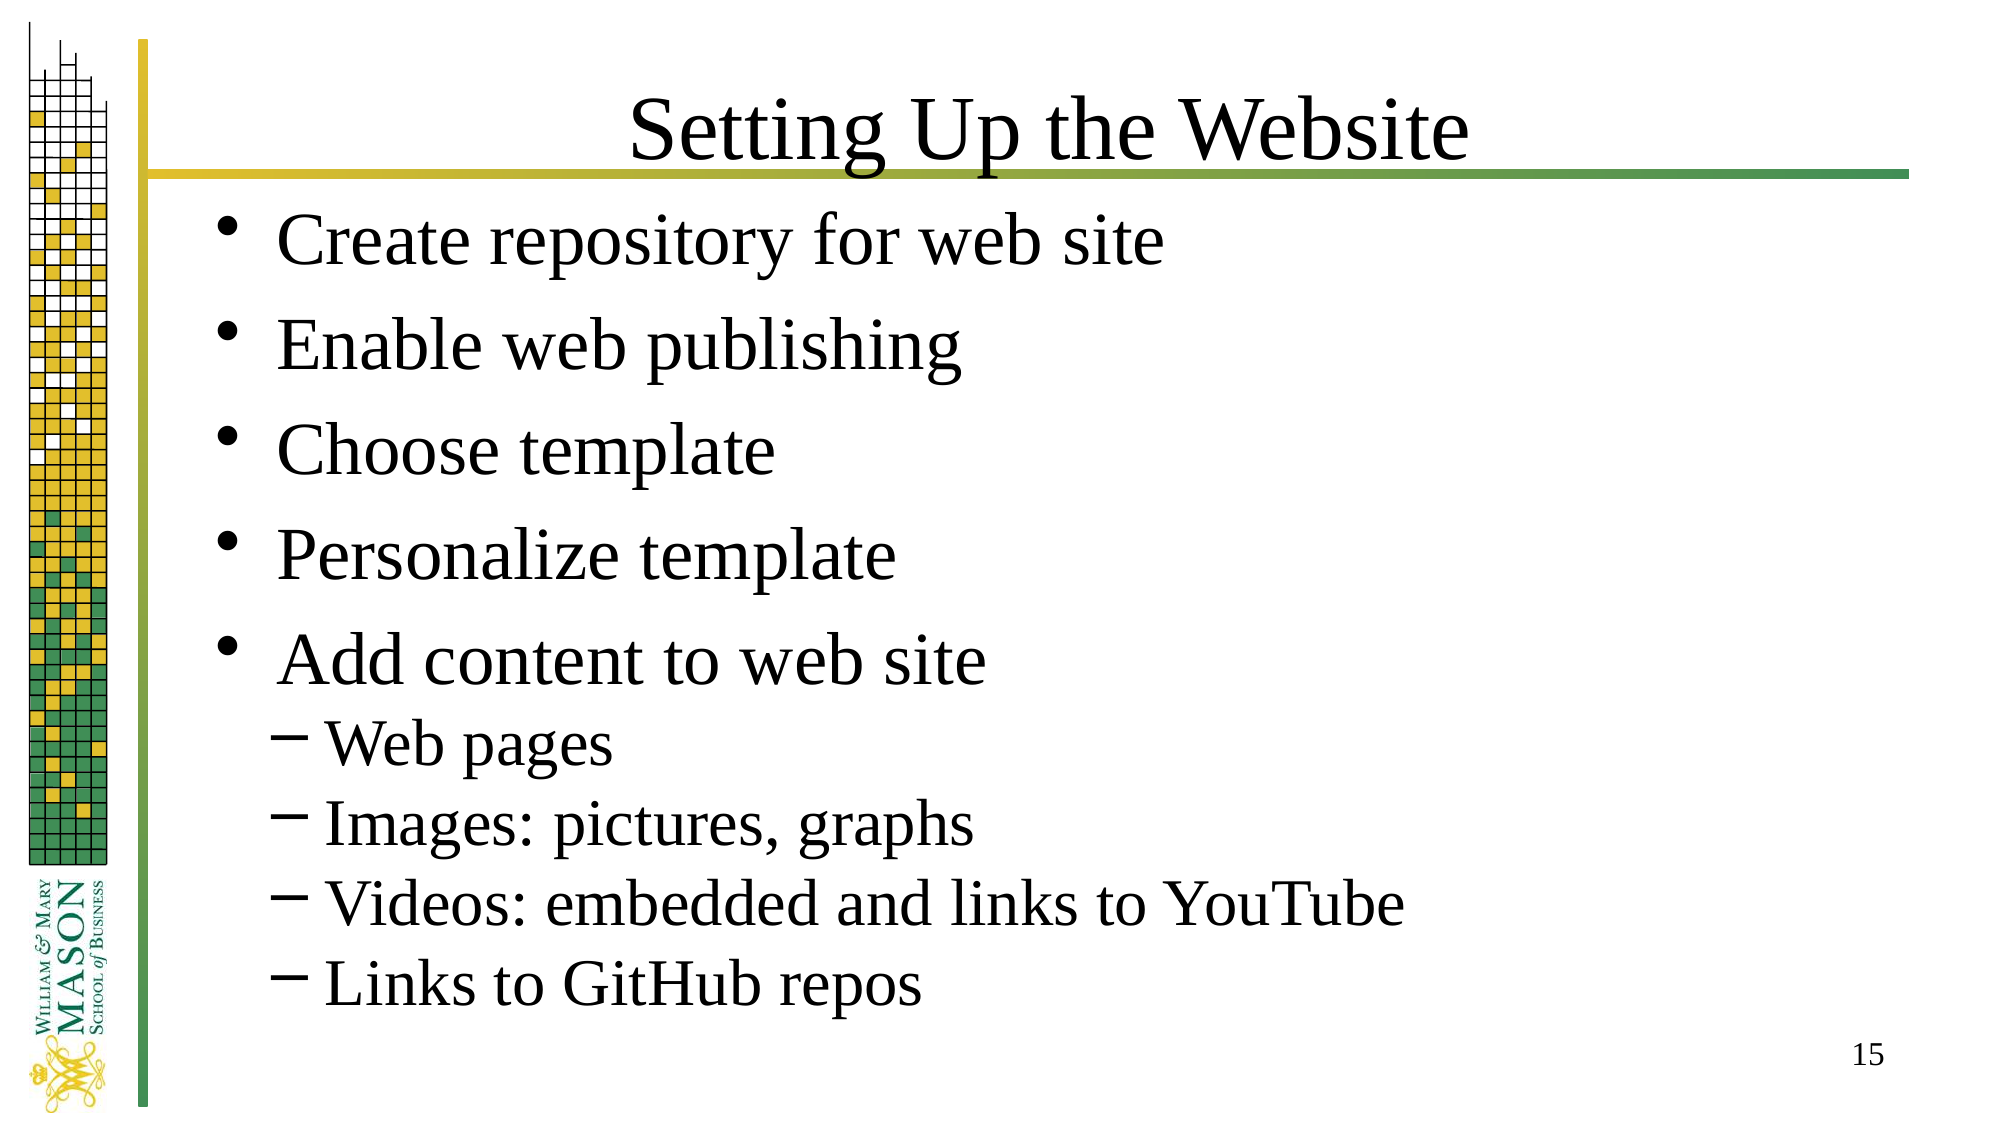

# Setting Up the Website
 Create repository for web site
 Enable web publishing
 Choose template
 Personalize template
 Add content to web site
 Web pages
 Images: pictures, graphs
 Videos: embedded and links to YouTube
 Links to GitHub repos
15